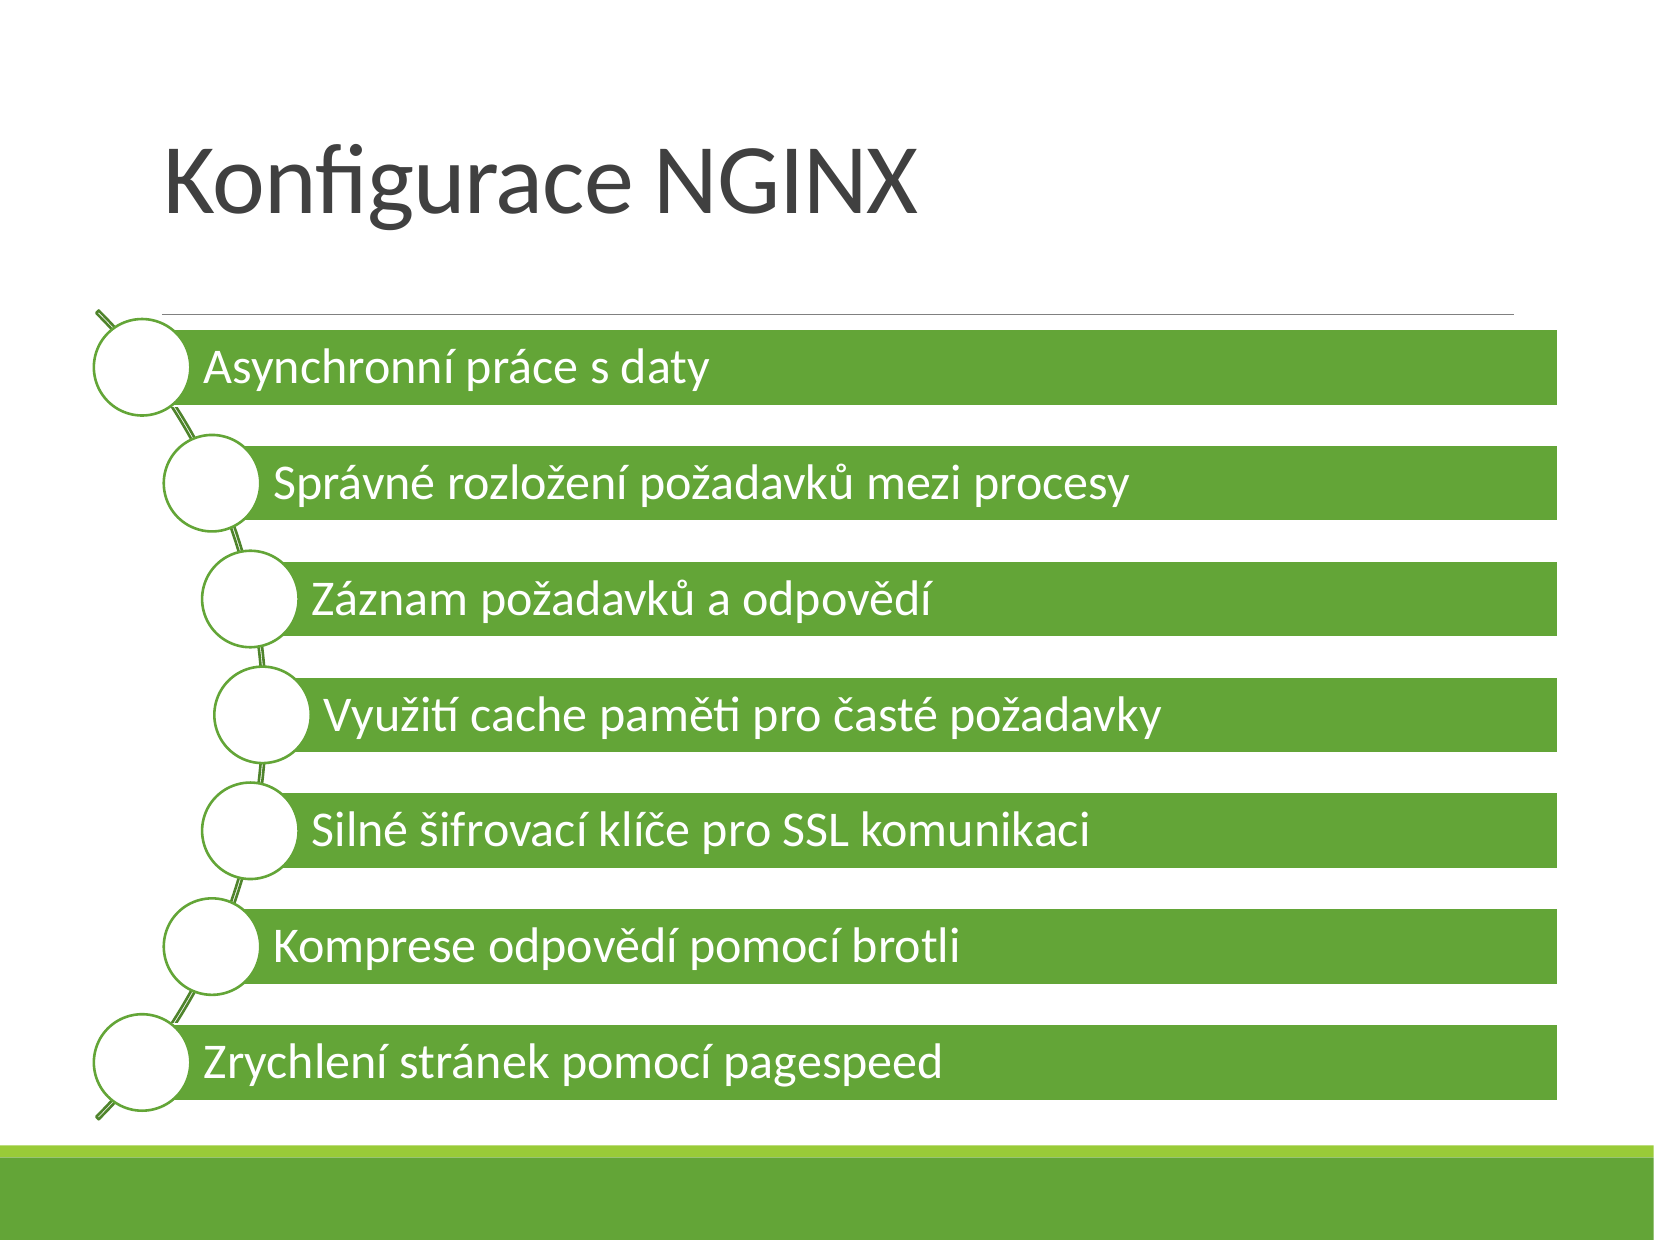

# Konfigurace NGINX
Asynchronní práce s daty
Správné rozložení požadavků mezi procesy
Záznam požadavků a odpovědí
Využití cache paměti pro časté požadavky
Silné šifrovací klíče pro SSL komunikaci
Komprese odpovědí pomocí brotli
Zrychlení stránek pomocí pagespeed